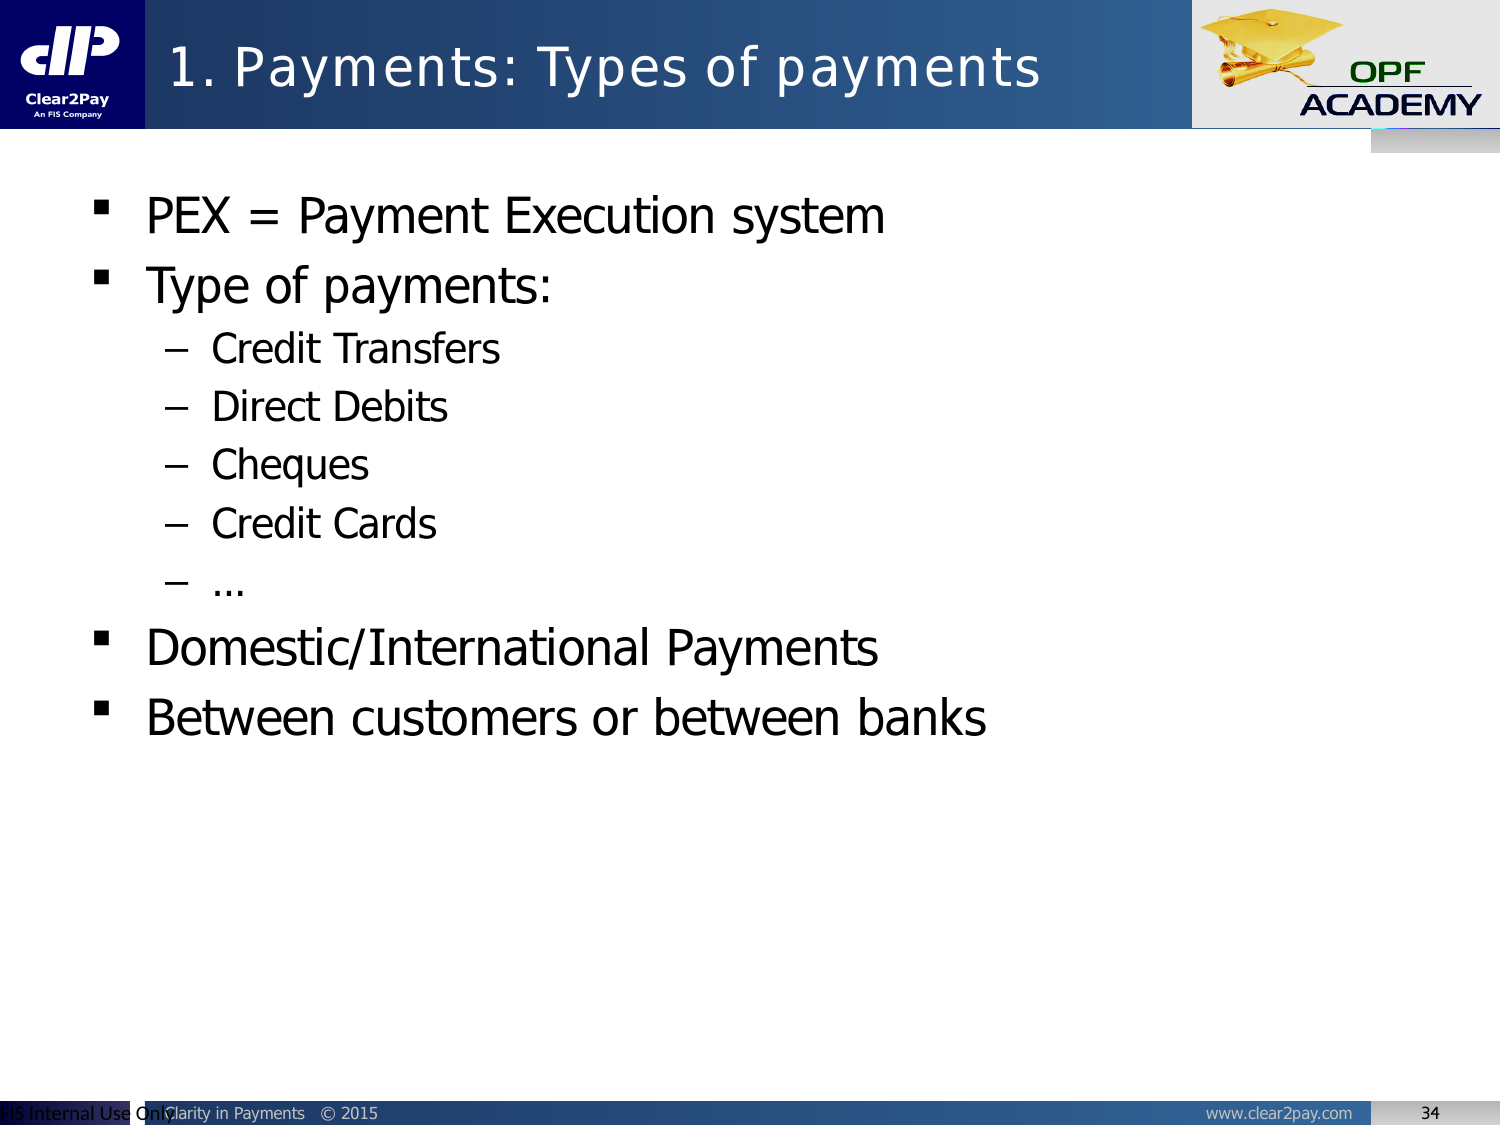

# 1. Payments: Types of payments
PEX = Payment Execution system
Type of payments:
Credit Transfers
Direct Debits
Cheques
Credit Cards
…
Domestic/International Payments
Between customers or between banks